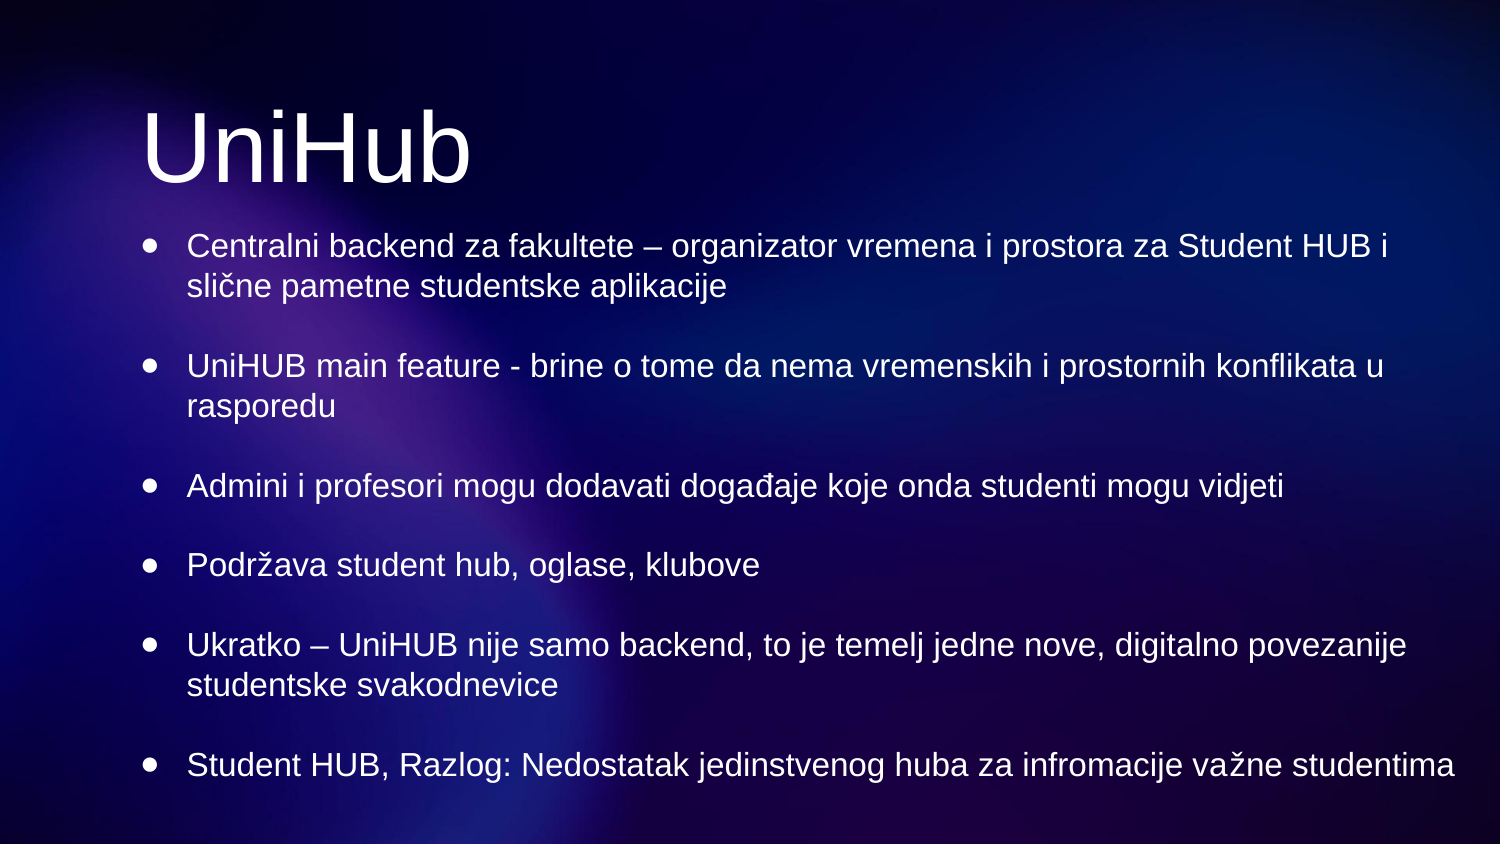

# UniHub
Centralni backend za fakultete – organizator vremena i prostora za Student HUB i slične pametne studentske aplikacije

UniHUB main feature - brine o tome da nema vremenskih i prostornih konflikata u rasporedu

Admini i profesori mogu dodavati događaje koje onda studenti mogu vidjeti

Podržava student hub, oglase, klubove

Ukratko – UniHUB nije samo backend, to je temelj jedne nove, digitalno povezanije studentske svakodnevice

Student HUB, Razlog: Nedostatak jedinstvenog huba za infromacije važne studentima